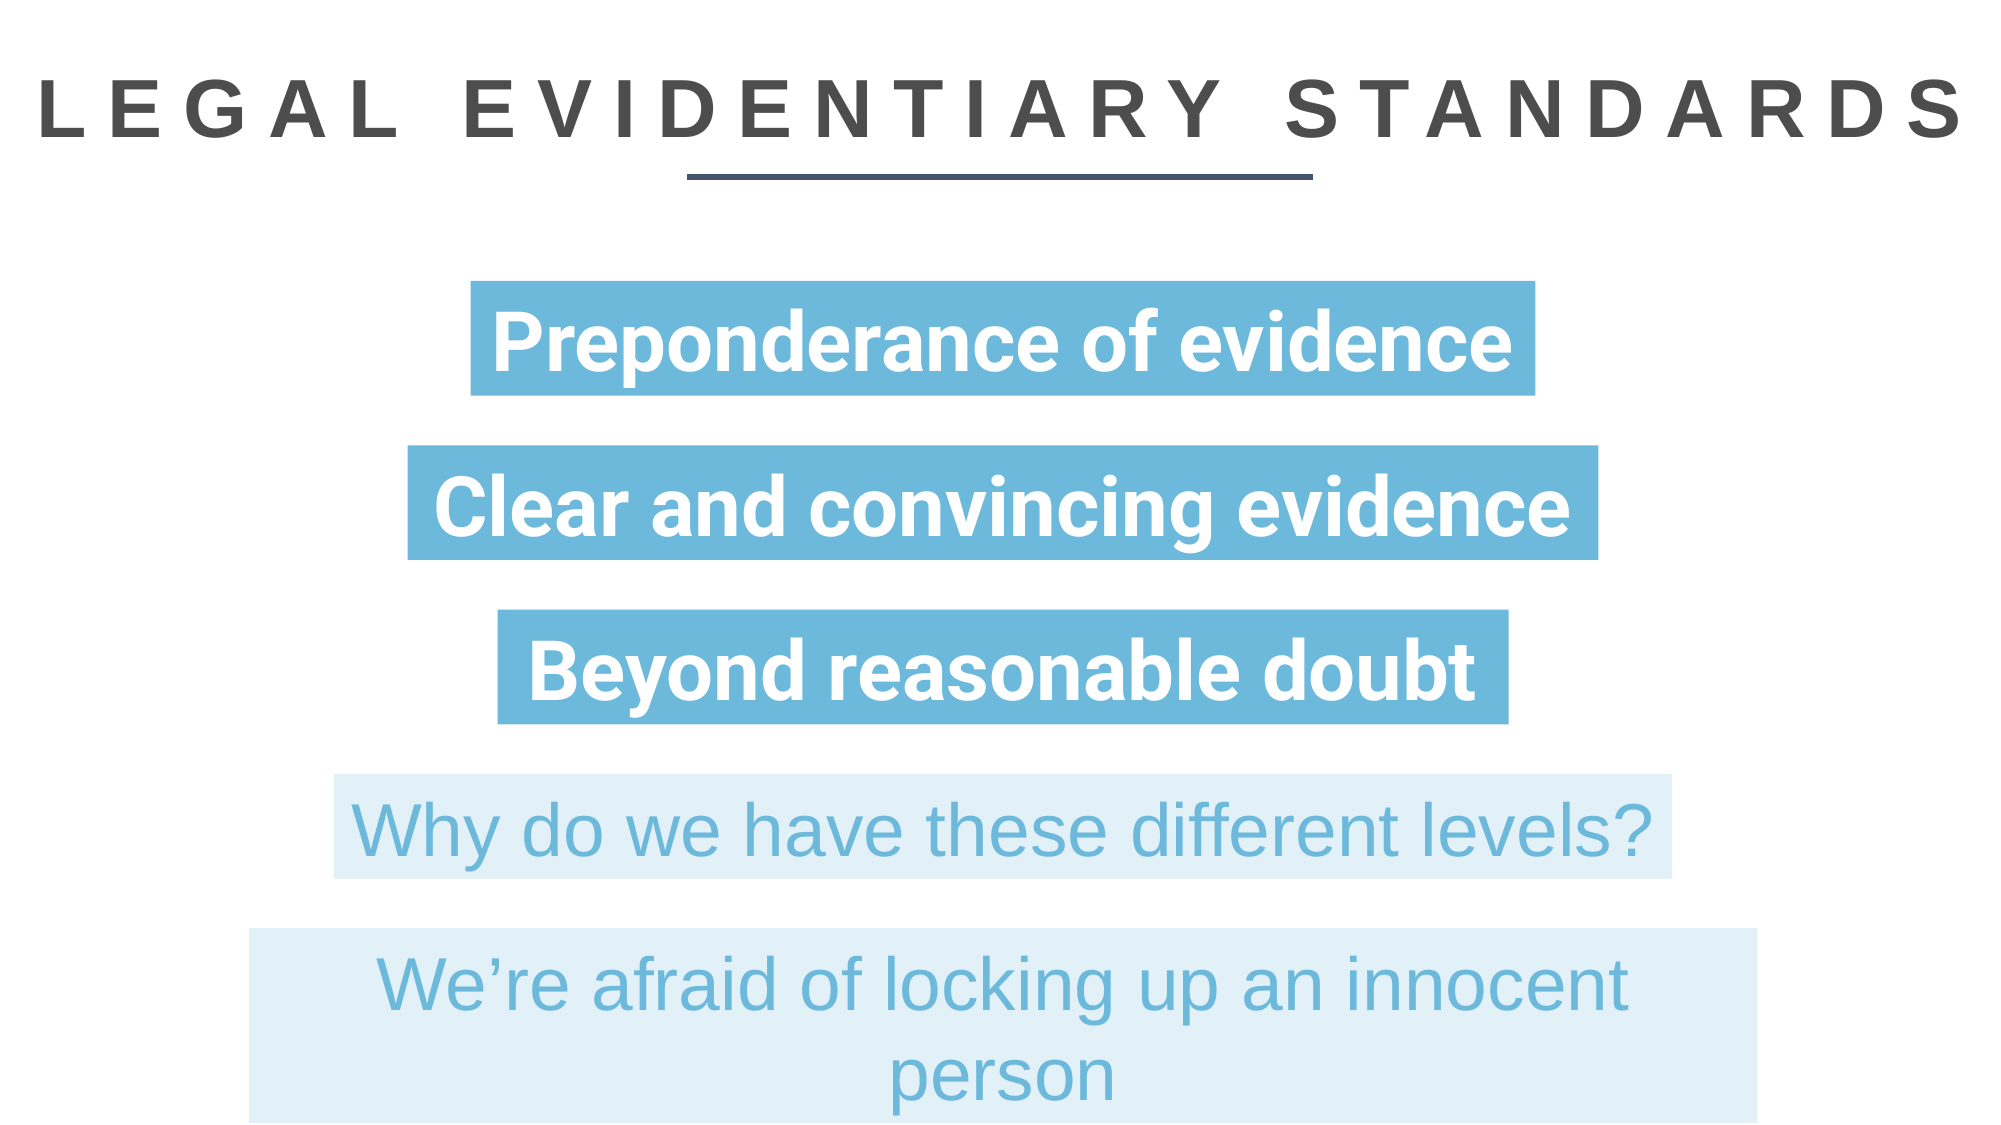

# LEGAL EVIDENTIARY STANDARDS
Preponderance of evidence
Clear and convincing evidence
Beyond reasonable doubt
Why do we have these different levels?
We’re afraid of locking up an innocent person